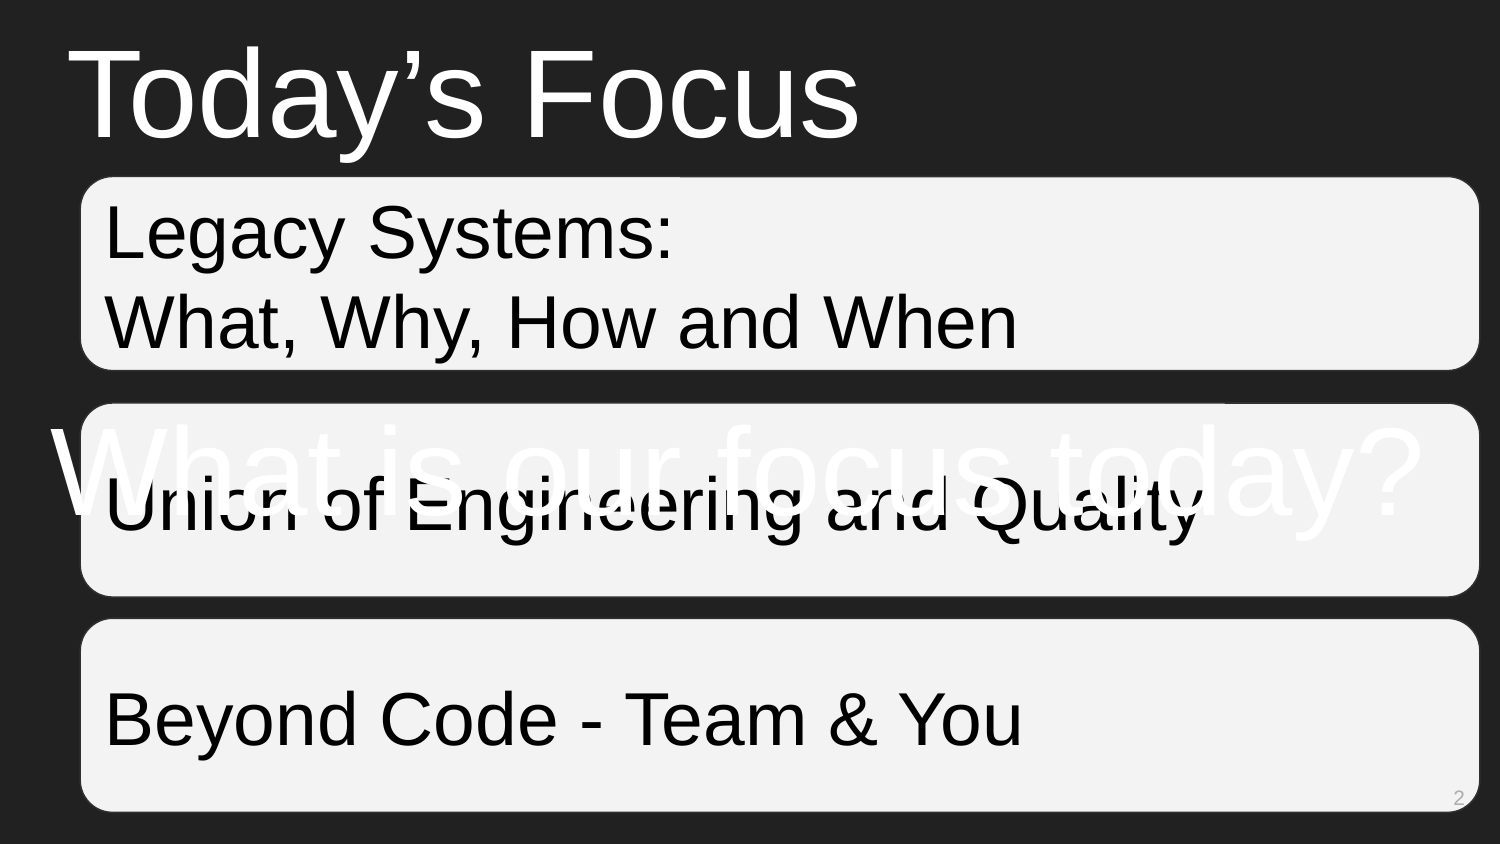

# Today’s Focus
Legacy Systems:
What, Why, How and When
What is our focus today?
Union of Engineering and Quality
Beyond Code - Team & You
2